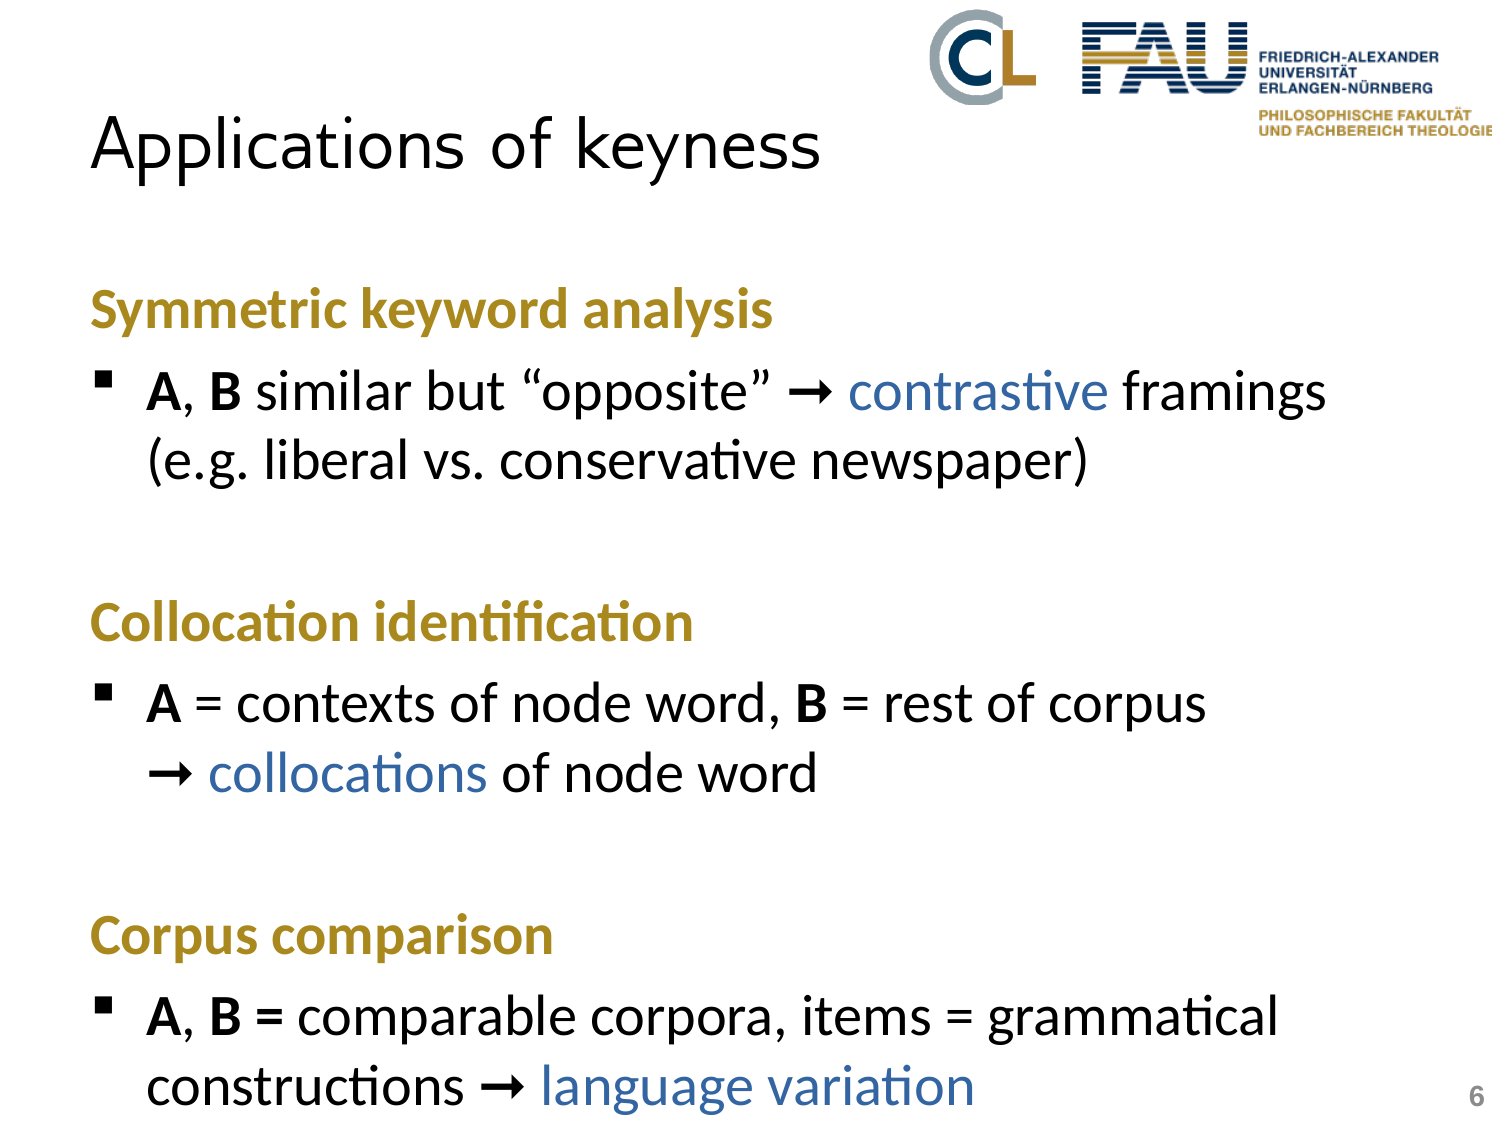

# Applications of keyness
Symmetric keyword analysis
A, B similar but “opposite” ➞ contrastive framings
(e.g. liberal vs. conservative newspaper)

Collocation identification
A = contexts of node word, B = rest of corpus
➞ collocations of node word

Corpus comparison
A, B = comparable corpora, items = grammatical constructions ➞ language variation

6